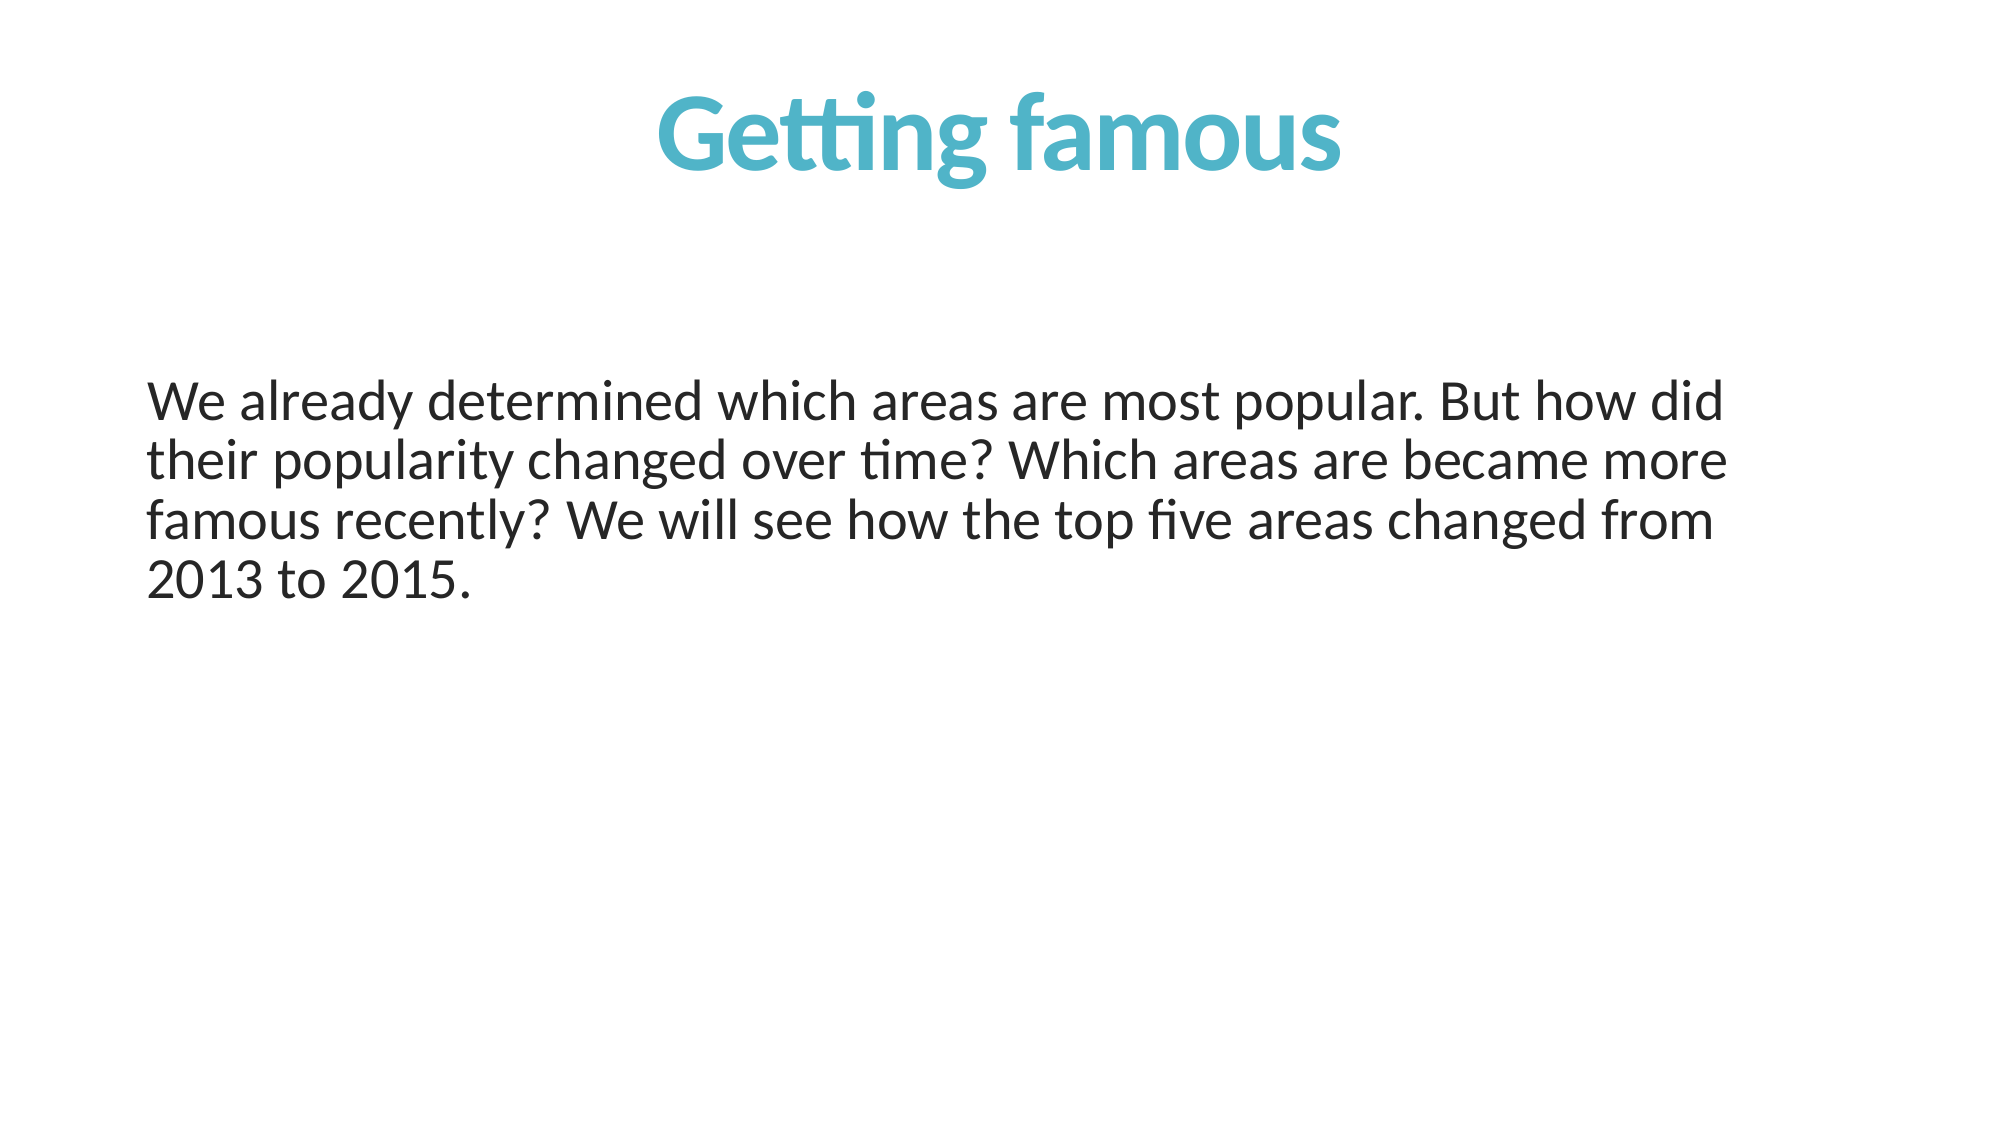

# Getting famous
We already determined which areas are most popular. But how did their popularity changed over time? Which areas are became more famous recently? We will see how the top five areas changed from 2013 to 2015.